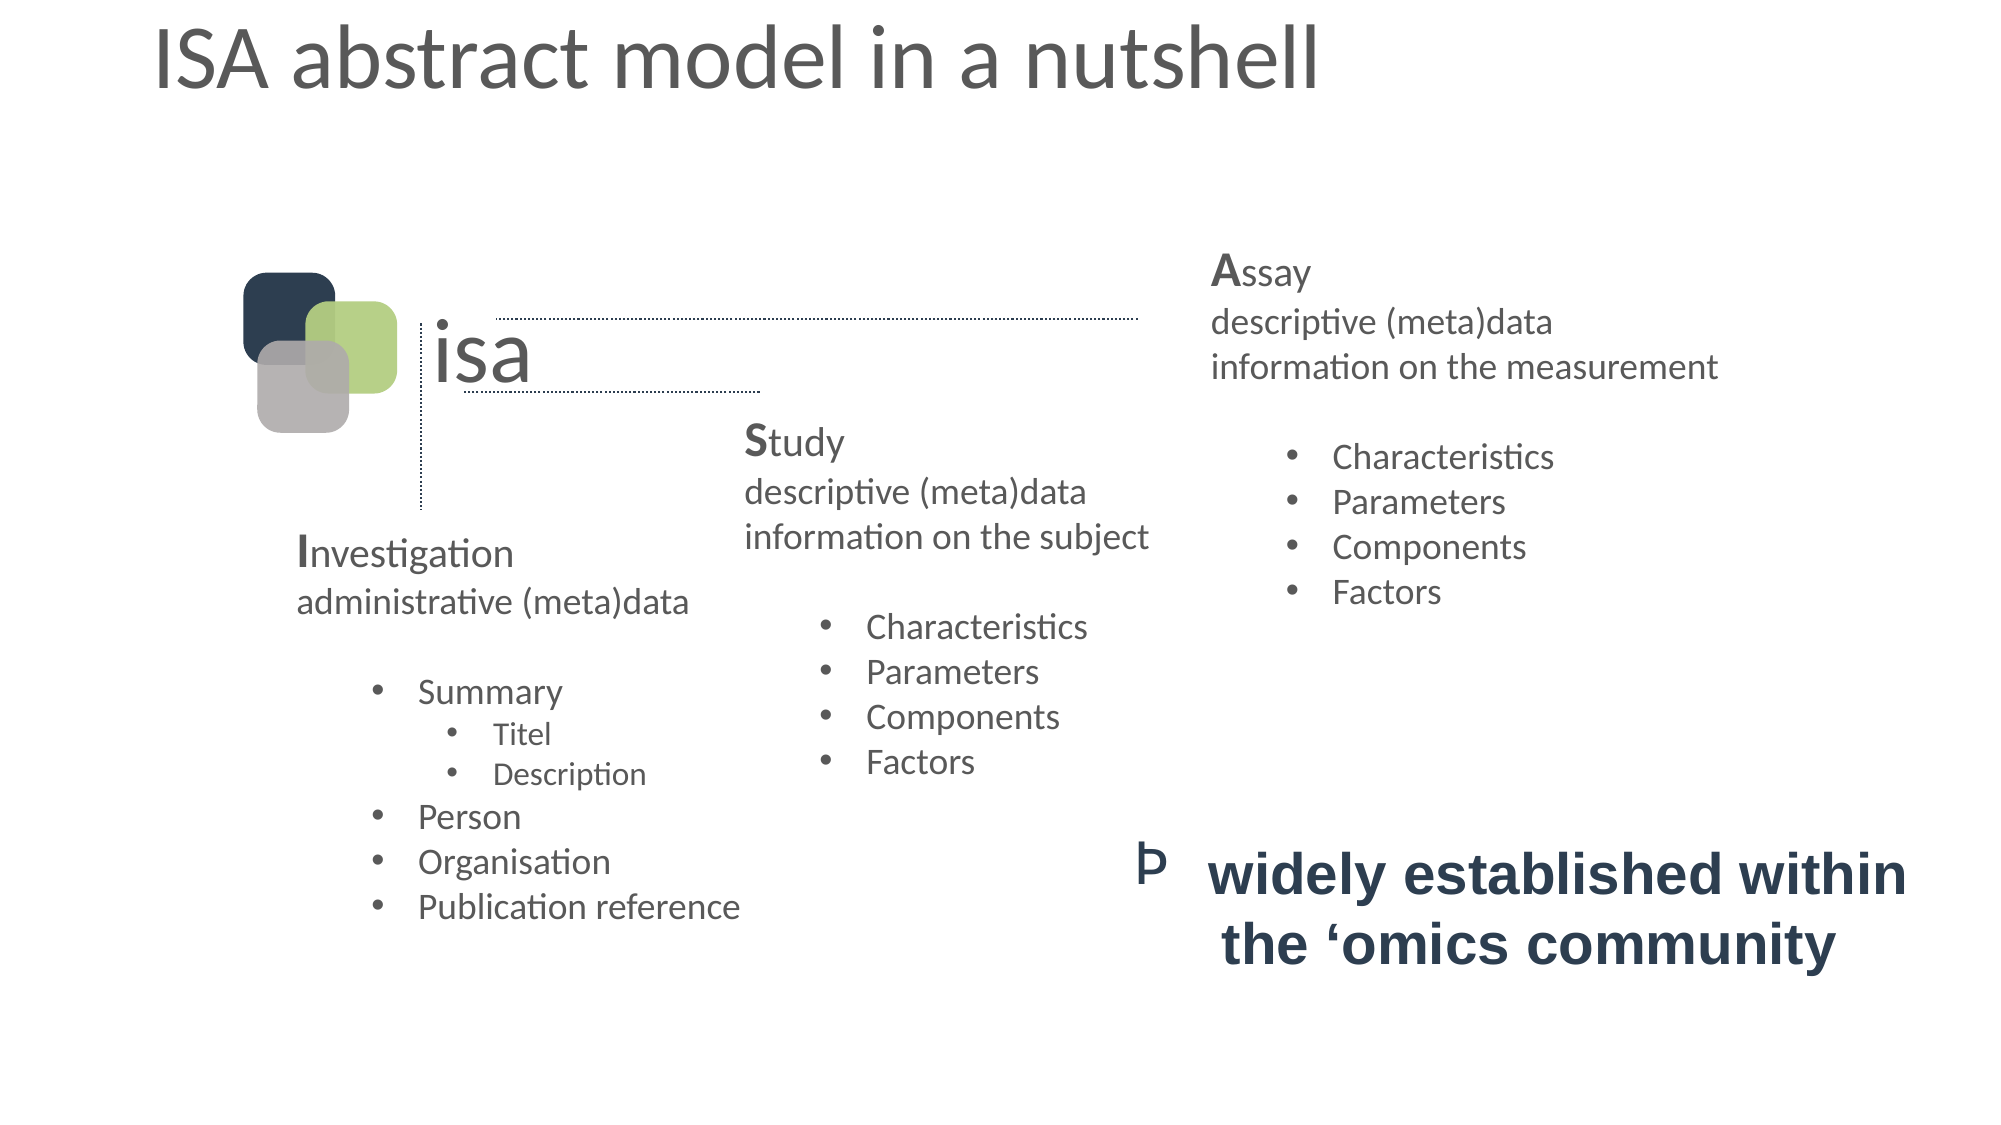

ISA abstract model in a nutshell
Assay
descriptive (meta)data
information on the measurement

Characteristics
Parameters
Components
Factors

isa
Study
descriptive (meta)data
information on the subject

Characteristics
Parameters
Components
Factors
Investigation
administrative (meta)data
Summary
Titel
Description
Person
Organisation
Publication reference
widely established within
the ‘omics community